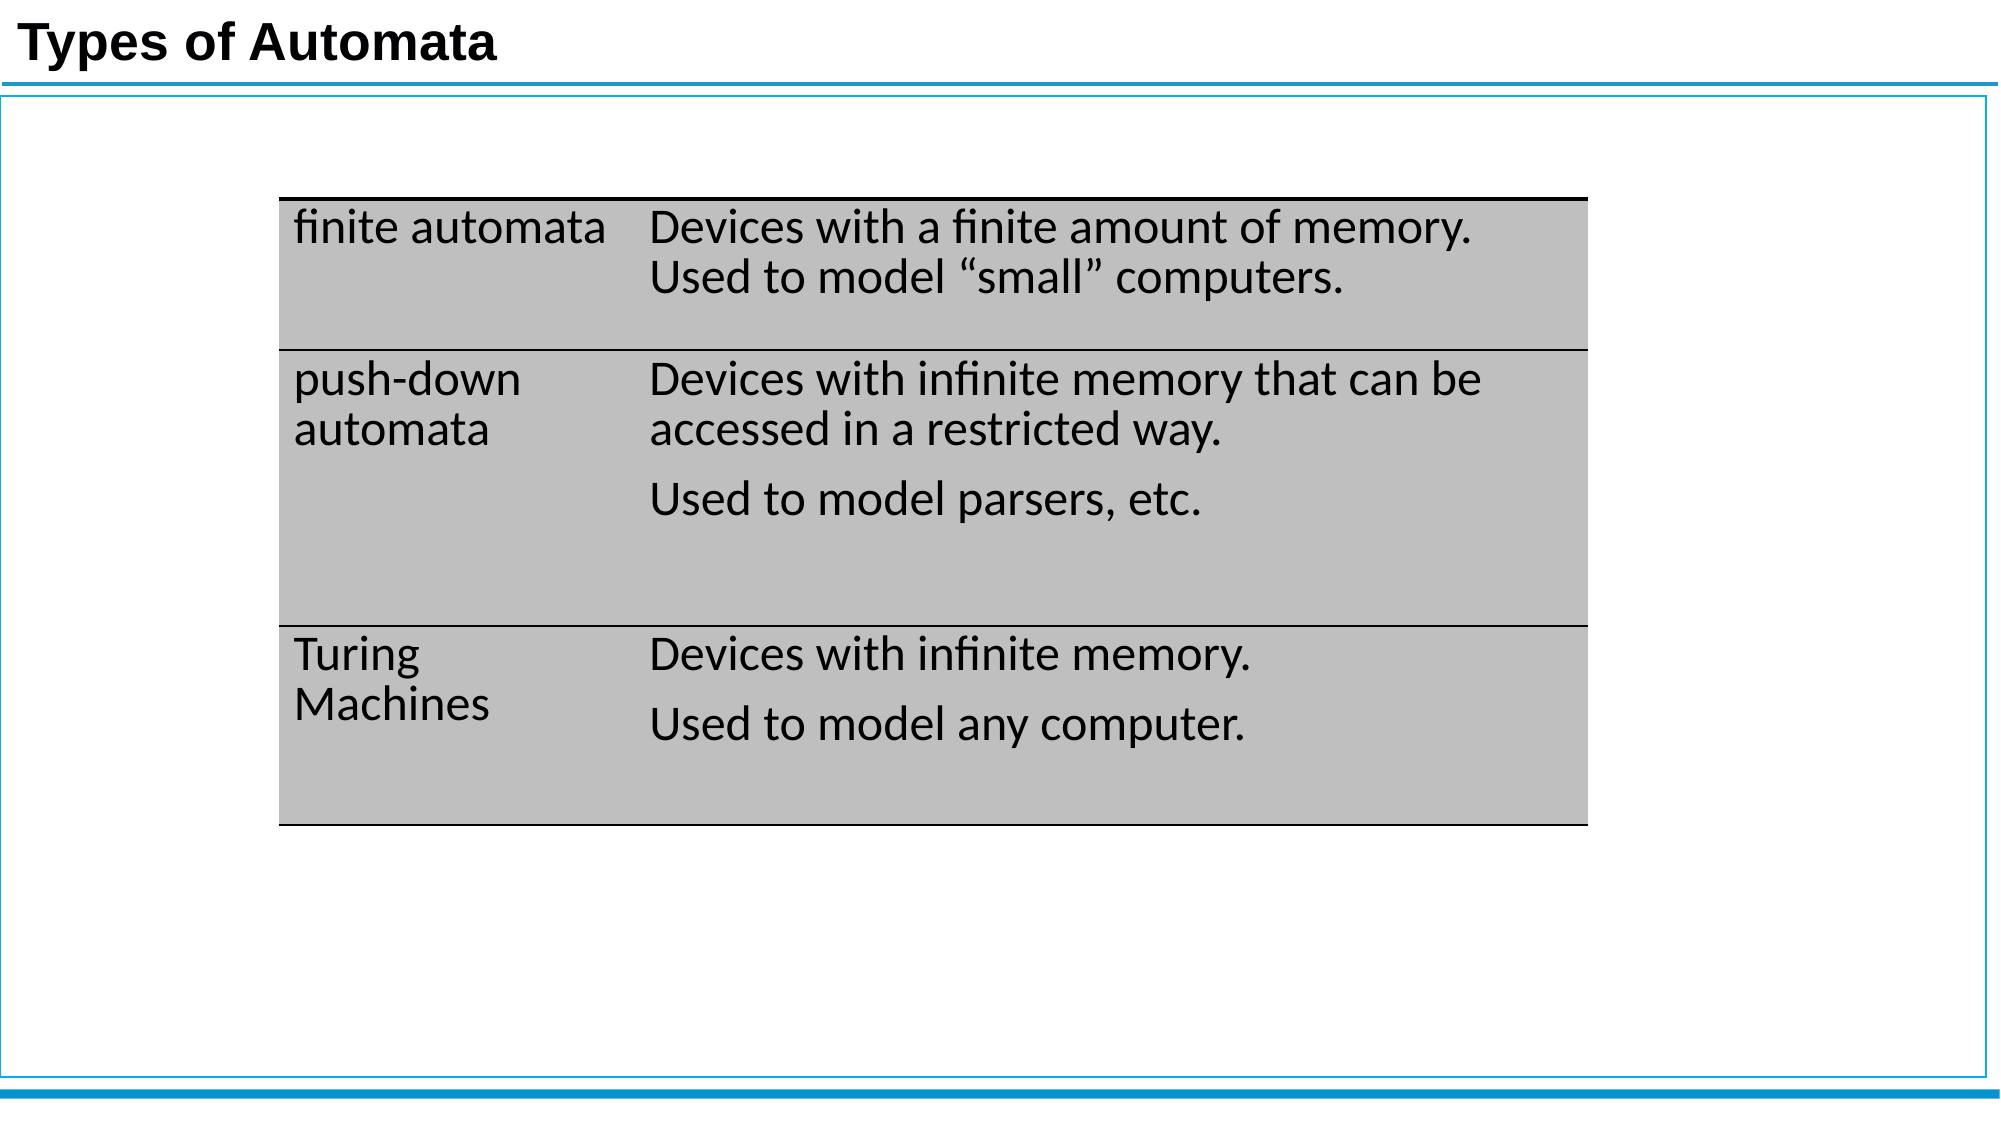

Types of Automata

| finite automata | Devices with a finite amount of memory. Used to model “small” computers. |
| --- | --- |
| push-down automata | Devices with infinite memory that can be accessed in a restricted way. Used to model parsers, etc. |
| Turing Machines | Devices with infinite memory. Used to model any computer. |